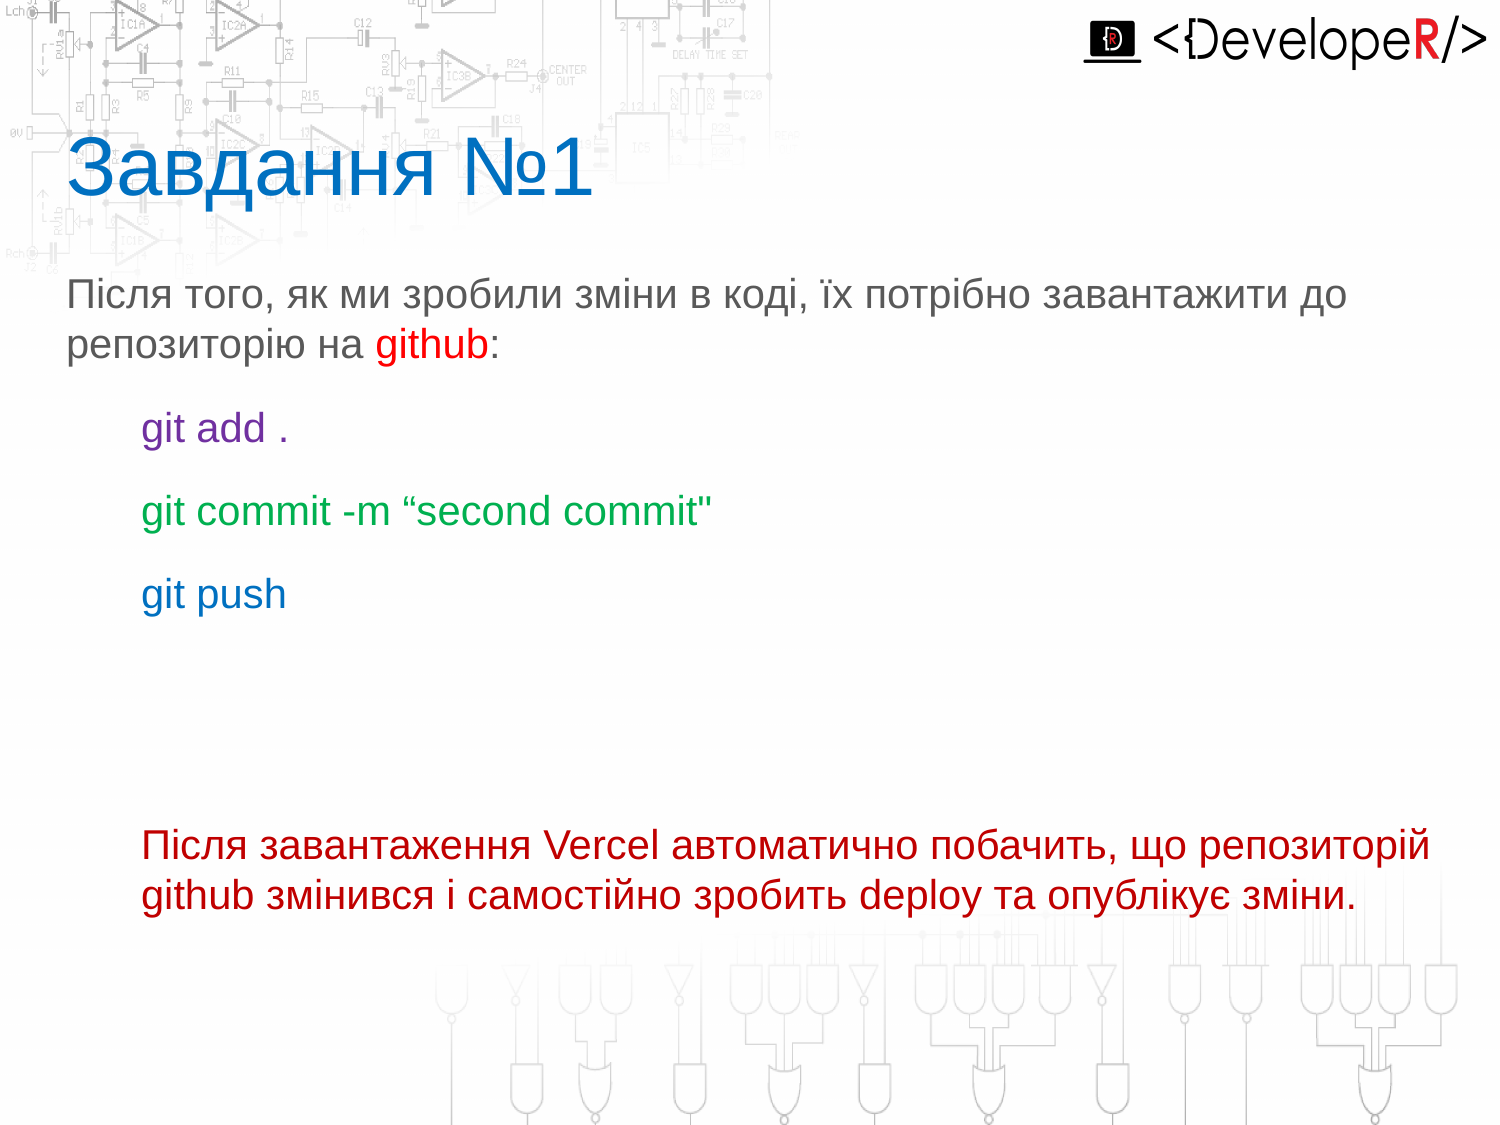

# Завдання №1
Після того, як ми зробили зміни в коді, їх потрібно завантажити до репозиторію на github:
git add .
git commit -m “second commit"
git push

Після завантаження Vercel автоматично побачить, що репозиторій github змінився і самостійно зробить deploy та опублікує зміни.